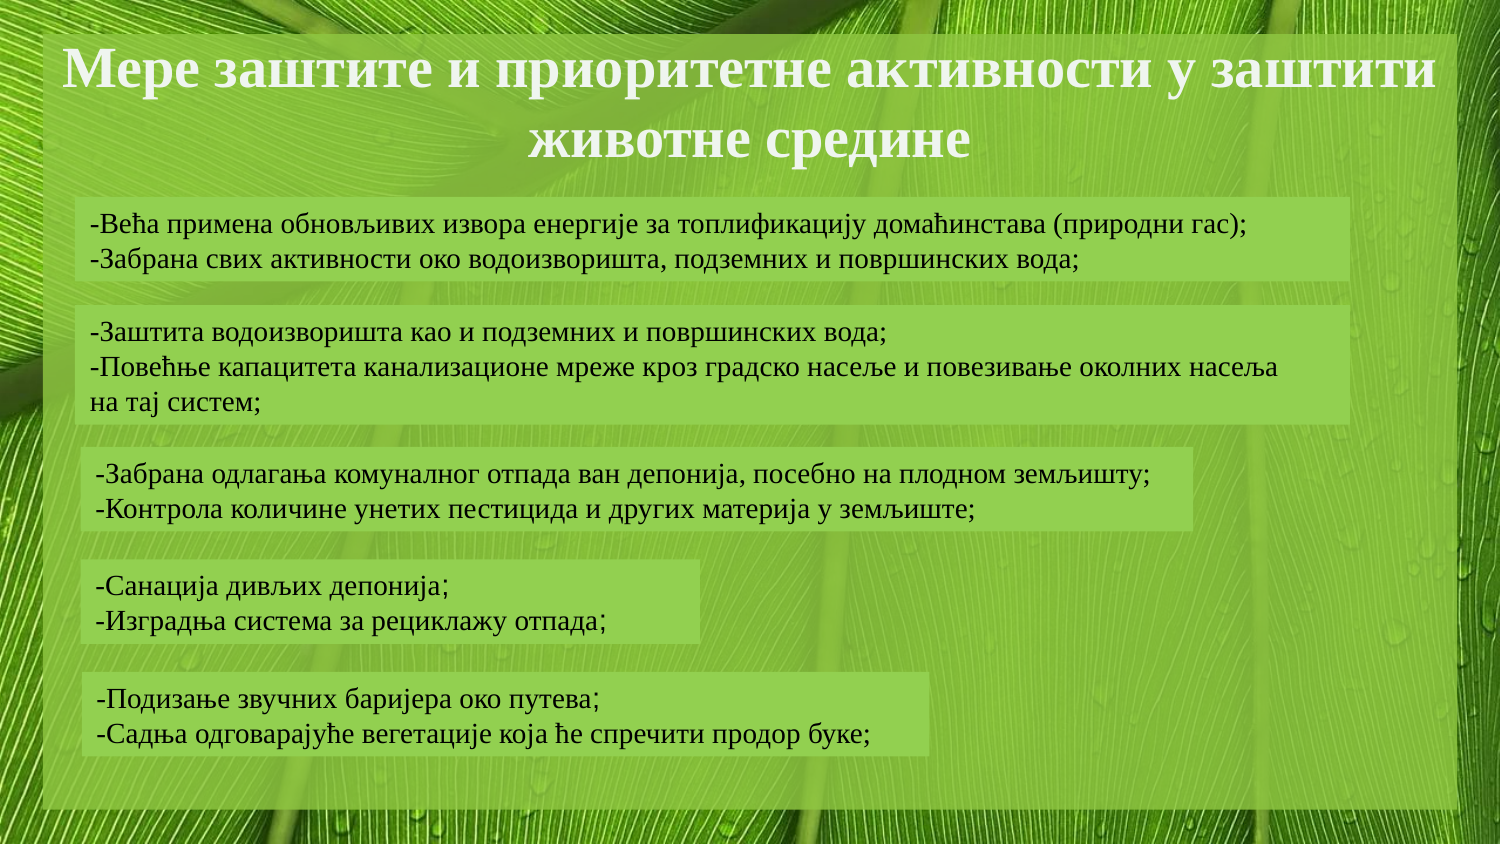

Мере заштите и приоритетне активности у заштити животне средине
-Већа примена обновљивих извора енергије за топлификацију домаћинстава (природни гас);
-Забрана свих активности око водоизворишта, подземних и површинских вода;
-Заштита водоизворишта као и подземних и површинских вода;
-Повећње капацитета канализационе мреже кроз градско насеље и повезивање околних насеља
на тај систем;
-Забрана одлагања комуналног отпада ван депонија, посебно на плодном земљишту;
-Контрола количине унетих пестицида и других материја у земљиште;
-Санација дивљих депонија;
-Изградња система за рециклажу отпада;
-Подизање звучних баријера око путева;
-Садња одговарајуће вегетације која ће спречити продор буке;